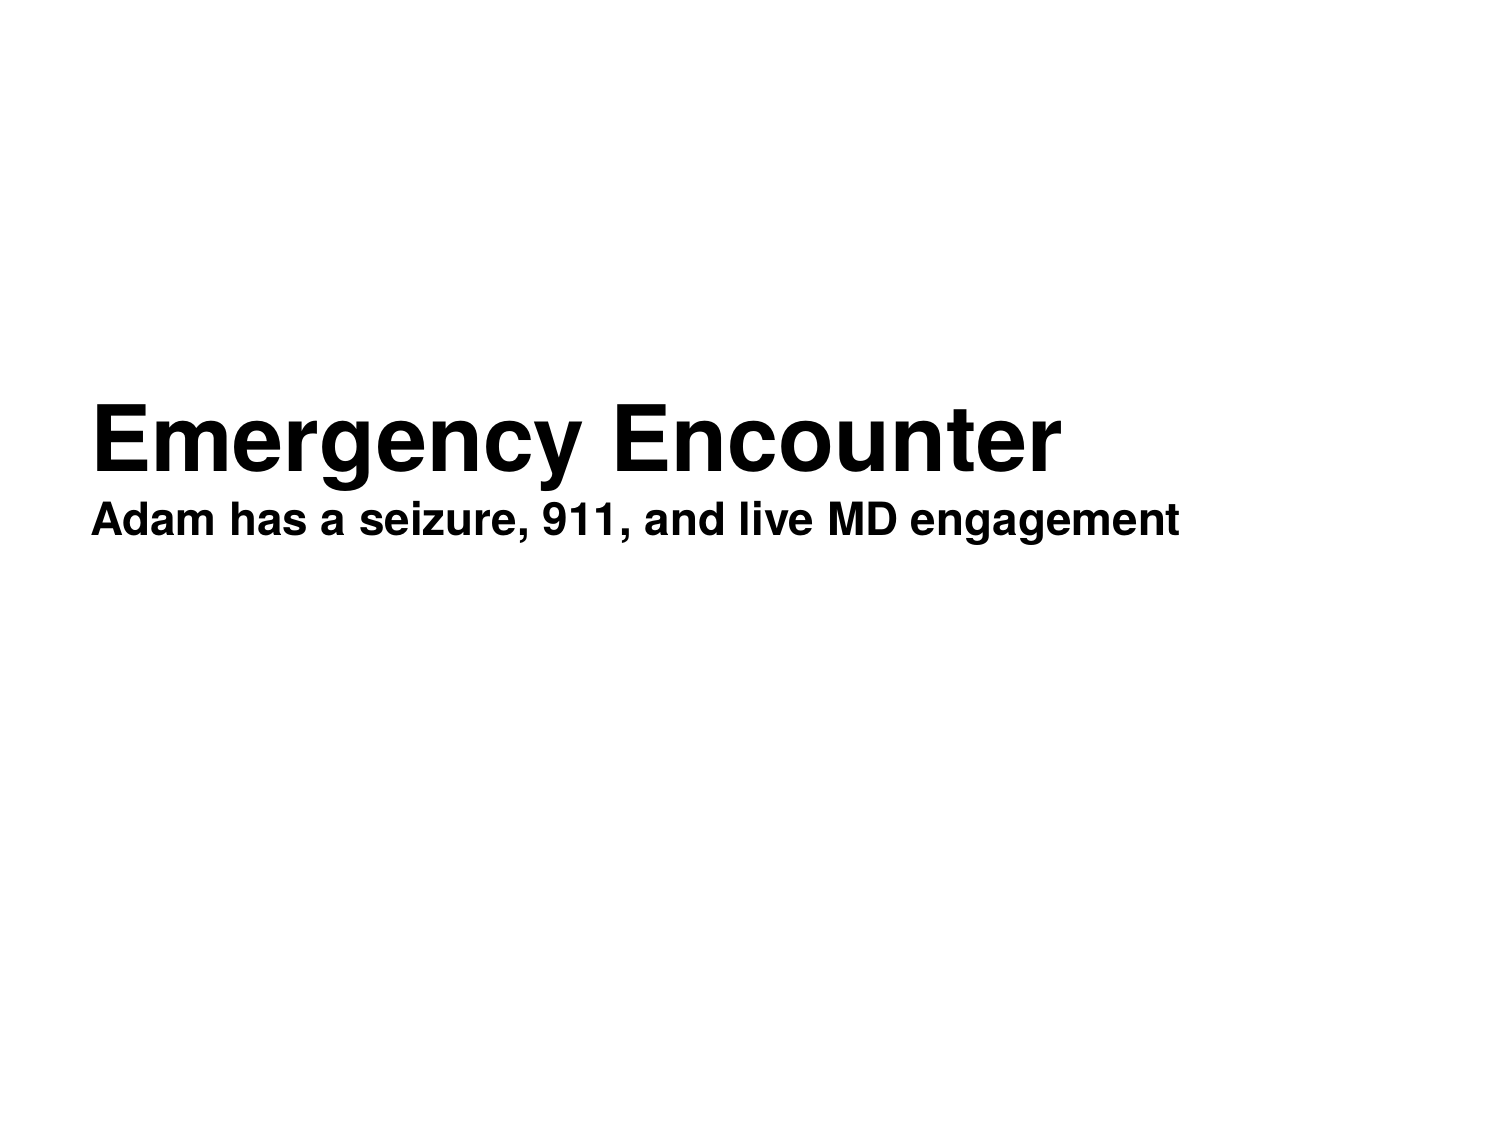

# Emergency Encounter Adam has a seizure, 911, and live MD engagement